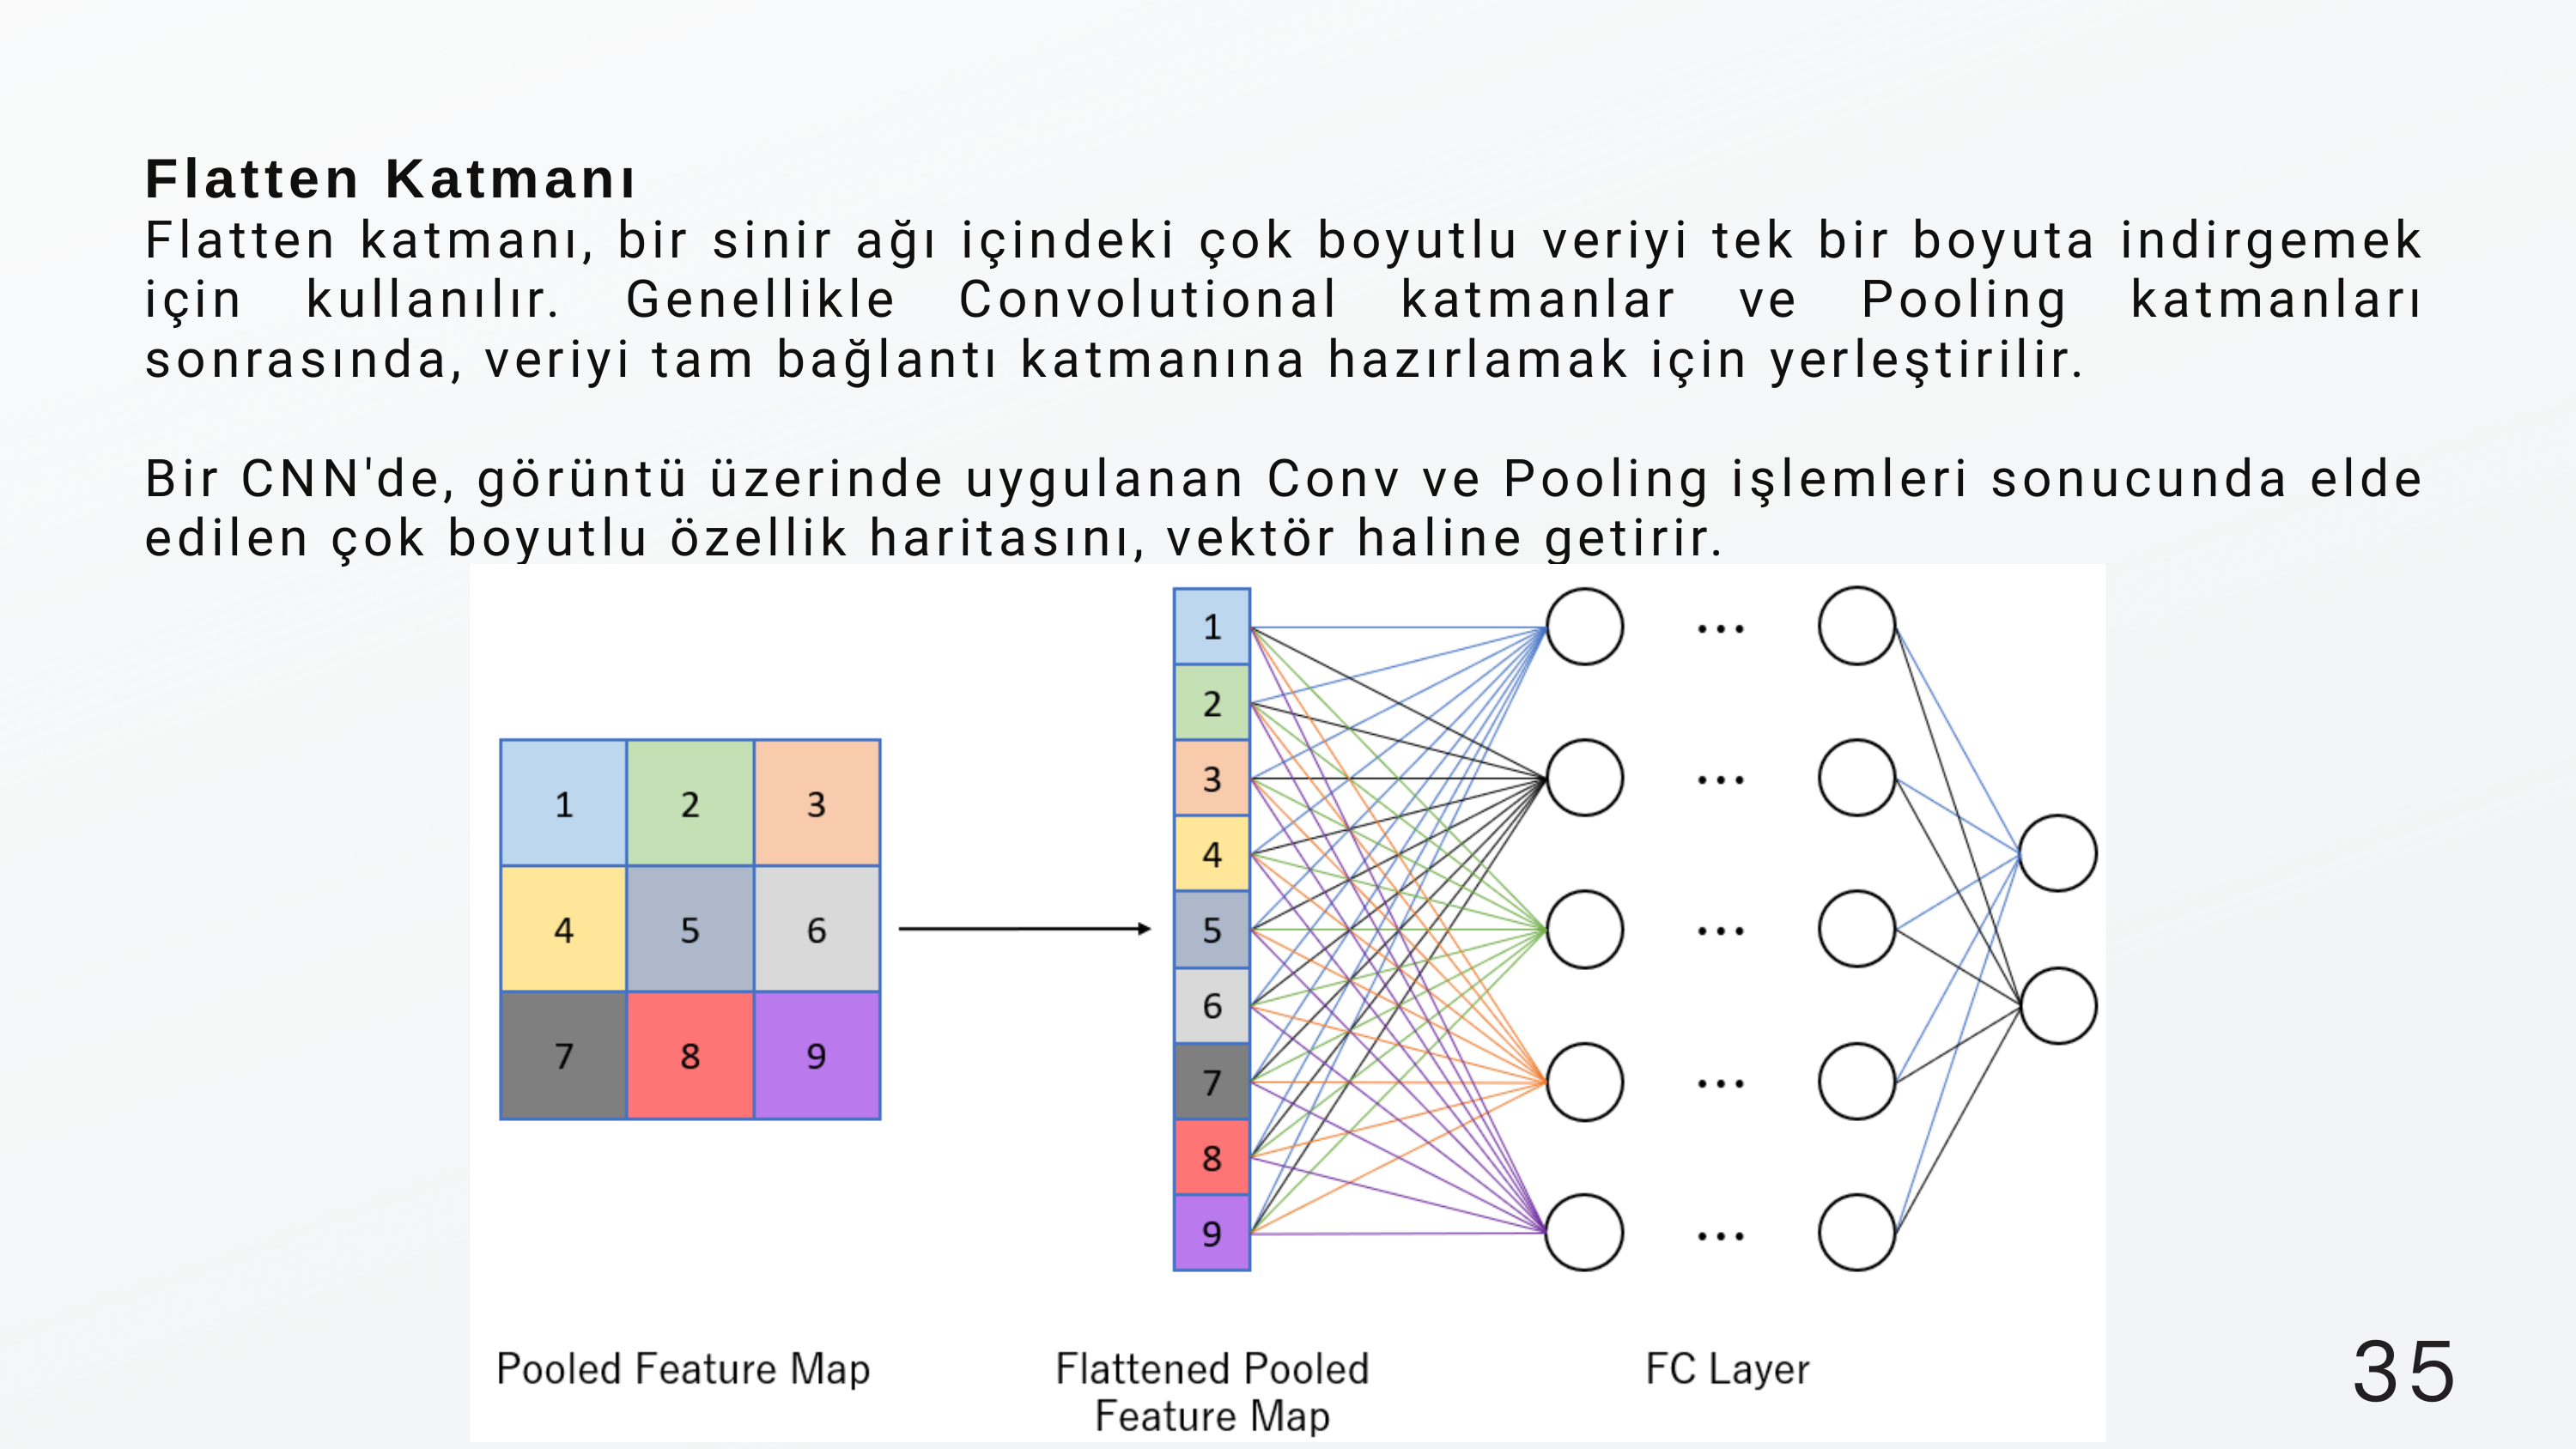

Flatten Katmanı
Flatten katmanı, bir sinir ağı içindeki çok boyutlu veriyi tek bir boyuta indirgemek için kullanılır. Genellikle Convolutional katmanlar ve Pooling katmanları sonrasında, veriyi tam bağlantı katmanına hazırlamak için yerleştirilir.

Bir CNN'de, görüntü üzerinde uygulanan Conv ve Pooling işlemleri sonucunda elde edilen çok boyutlu özellik haritasını, vektör haline getirir.

35